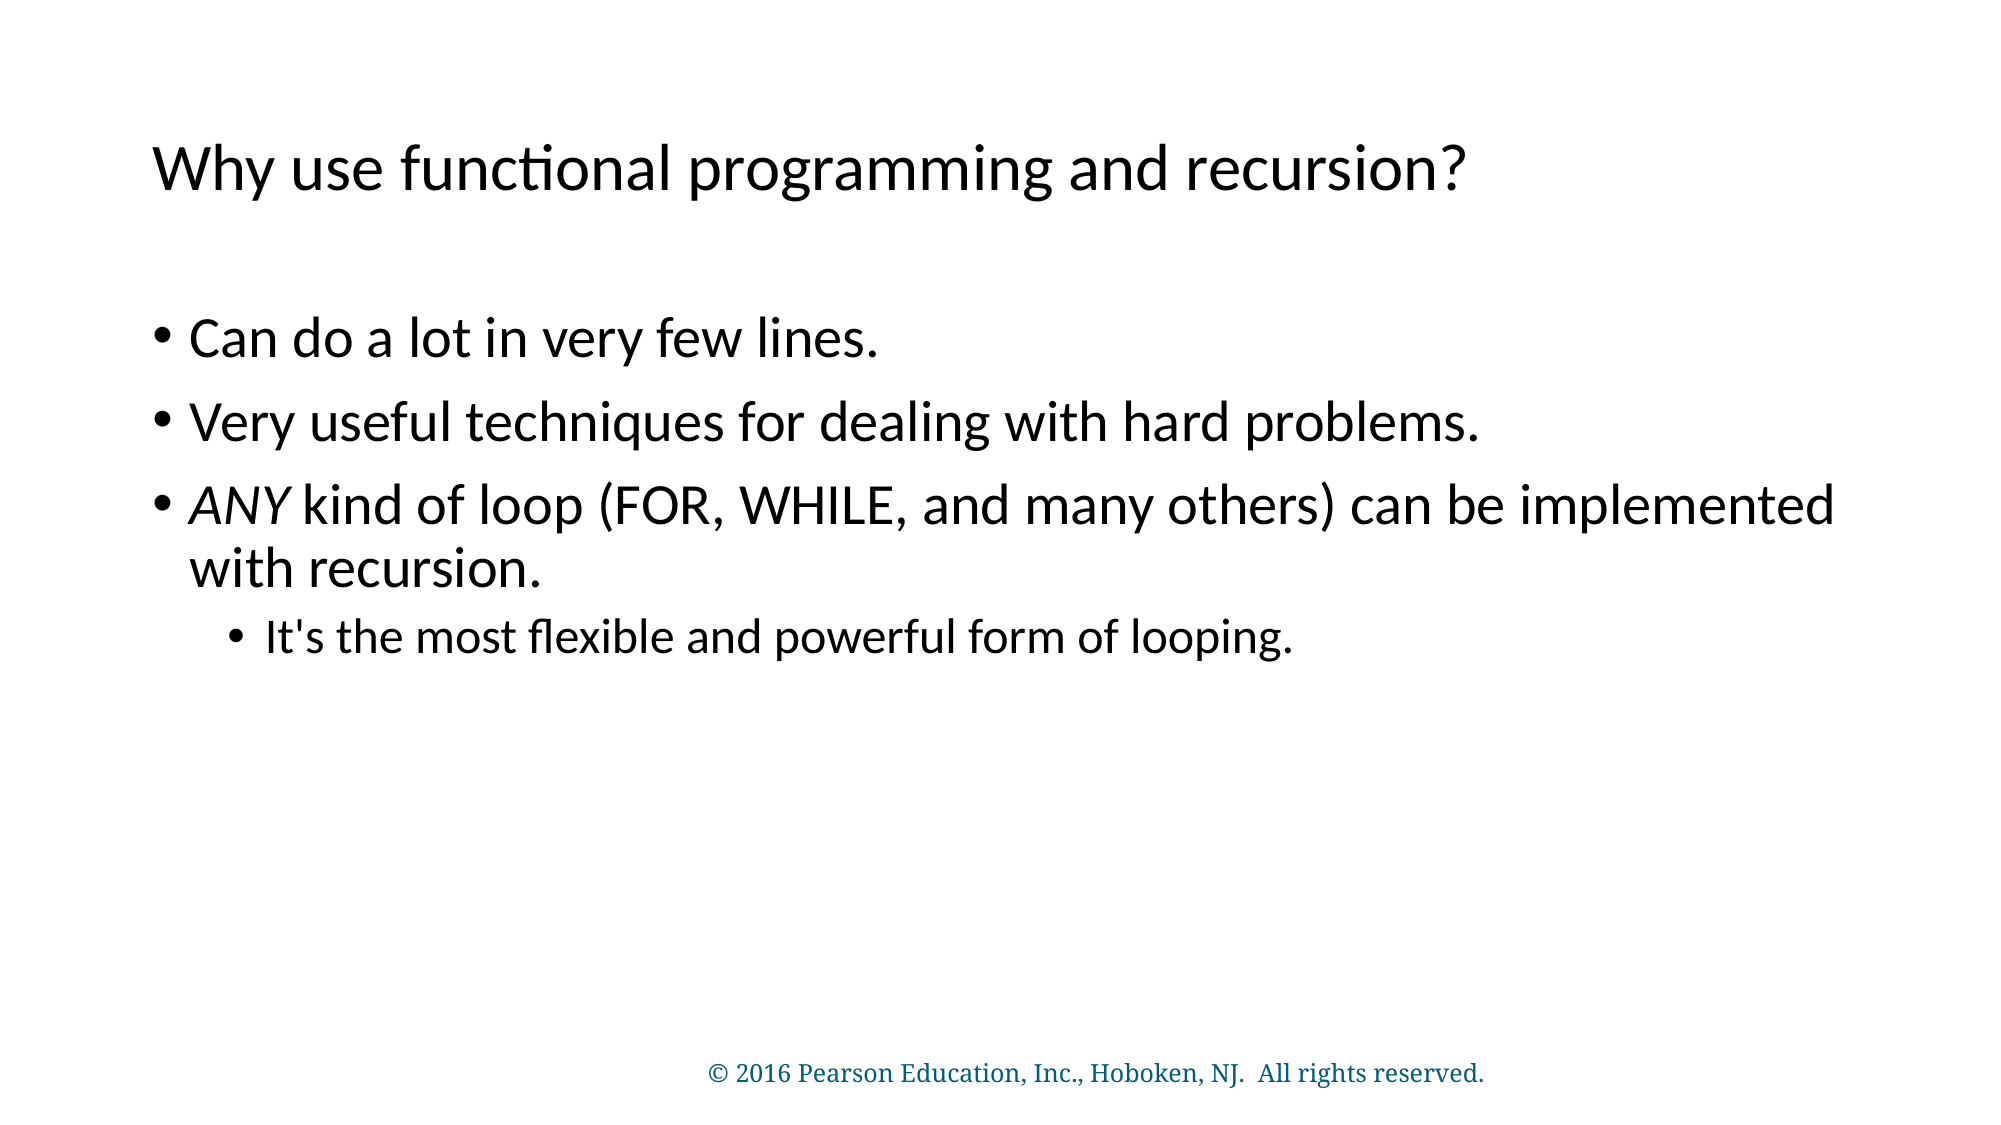

# Why use functional programming and recursion?
Can do a lot in very few lines.
Very useful techniques for dealing with hard problems.
ANY kind of loop (FOR, WHILE, and many others) can be implemented with recursion.
It's the most flexible and powerful form of looping.
© 2016 Pearson Education, Inc., Hoboken, NJ.  All rights reserved.